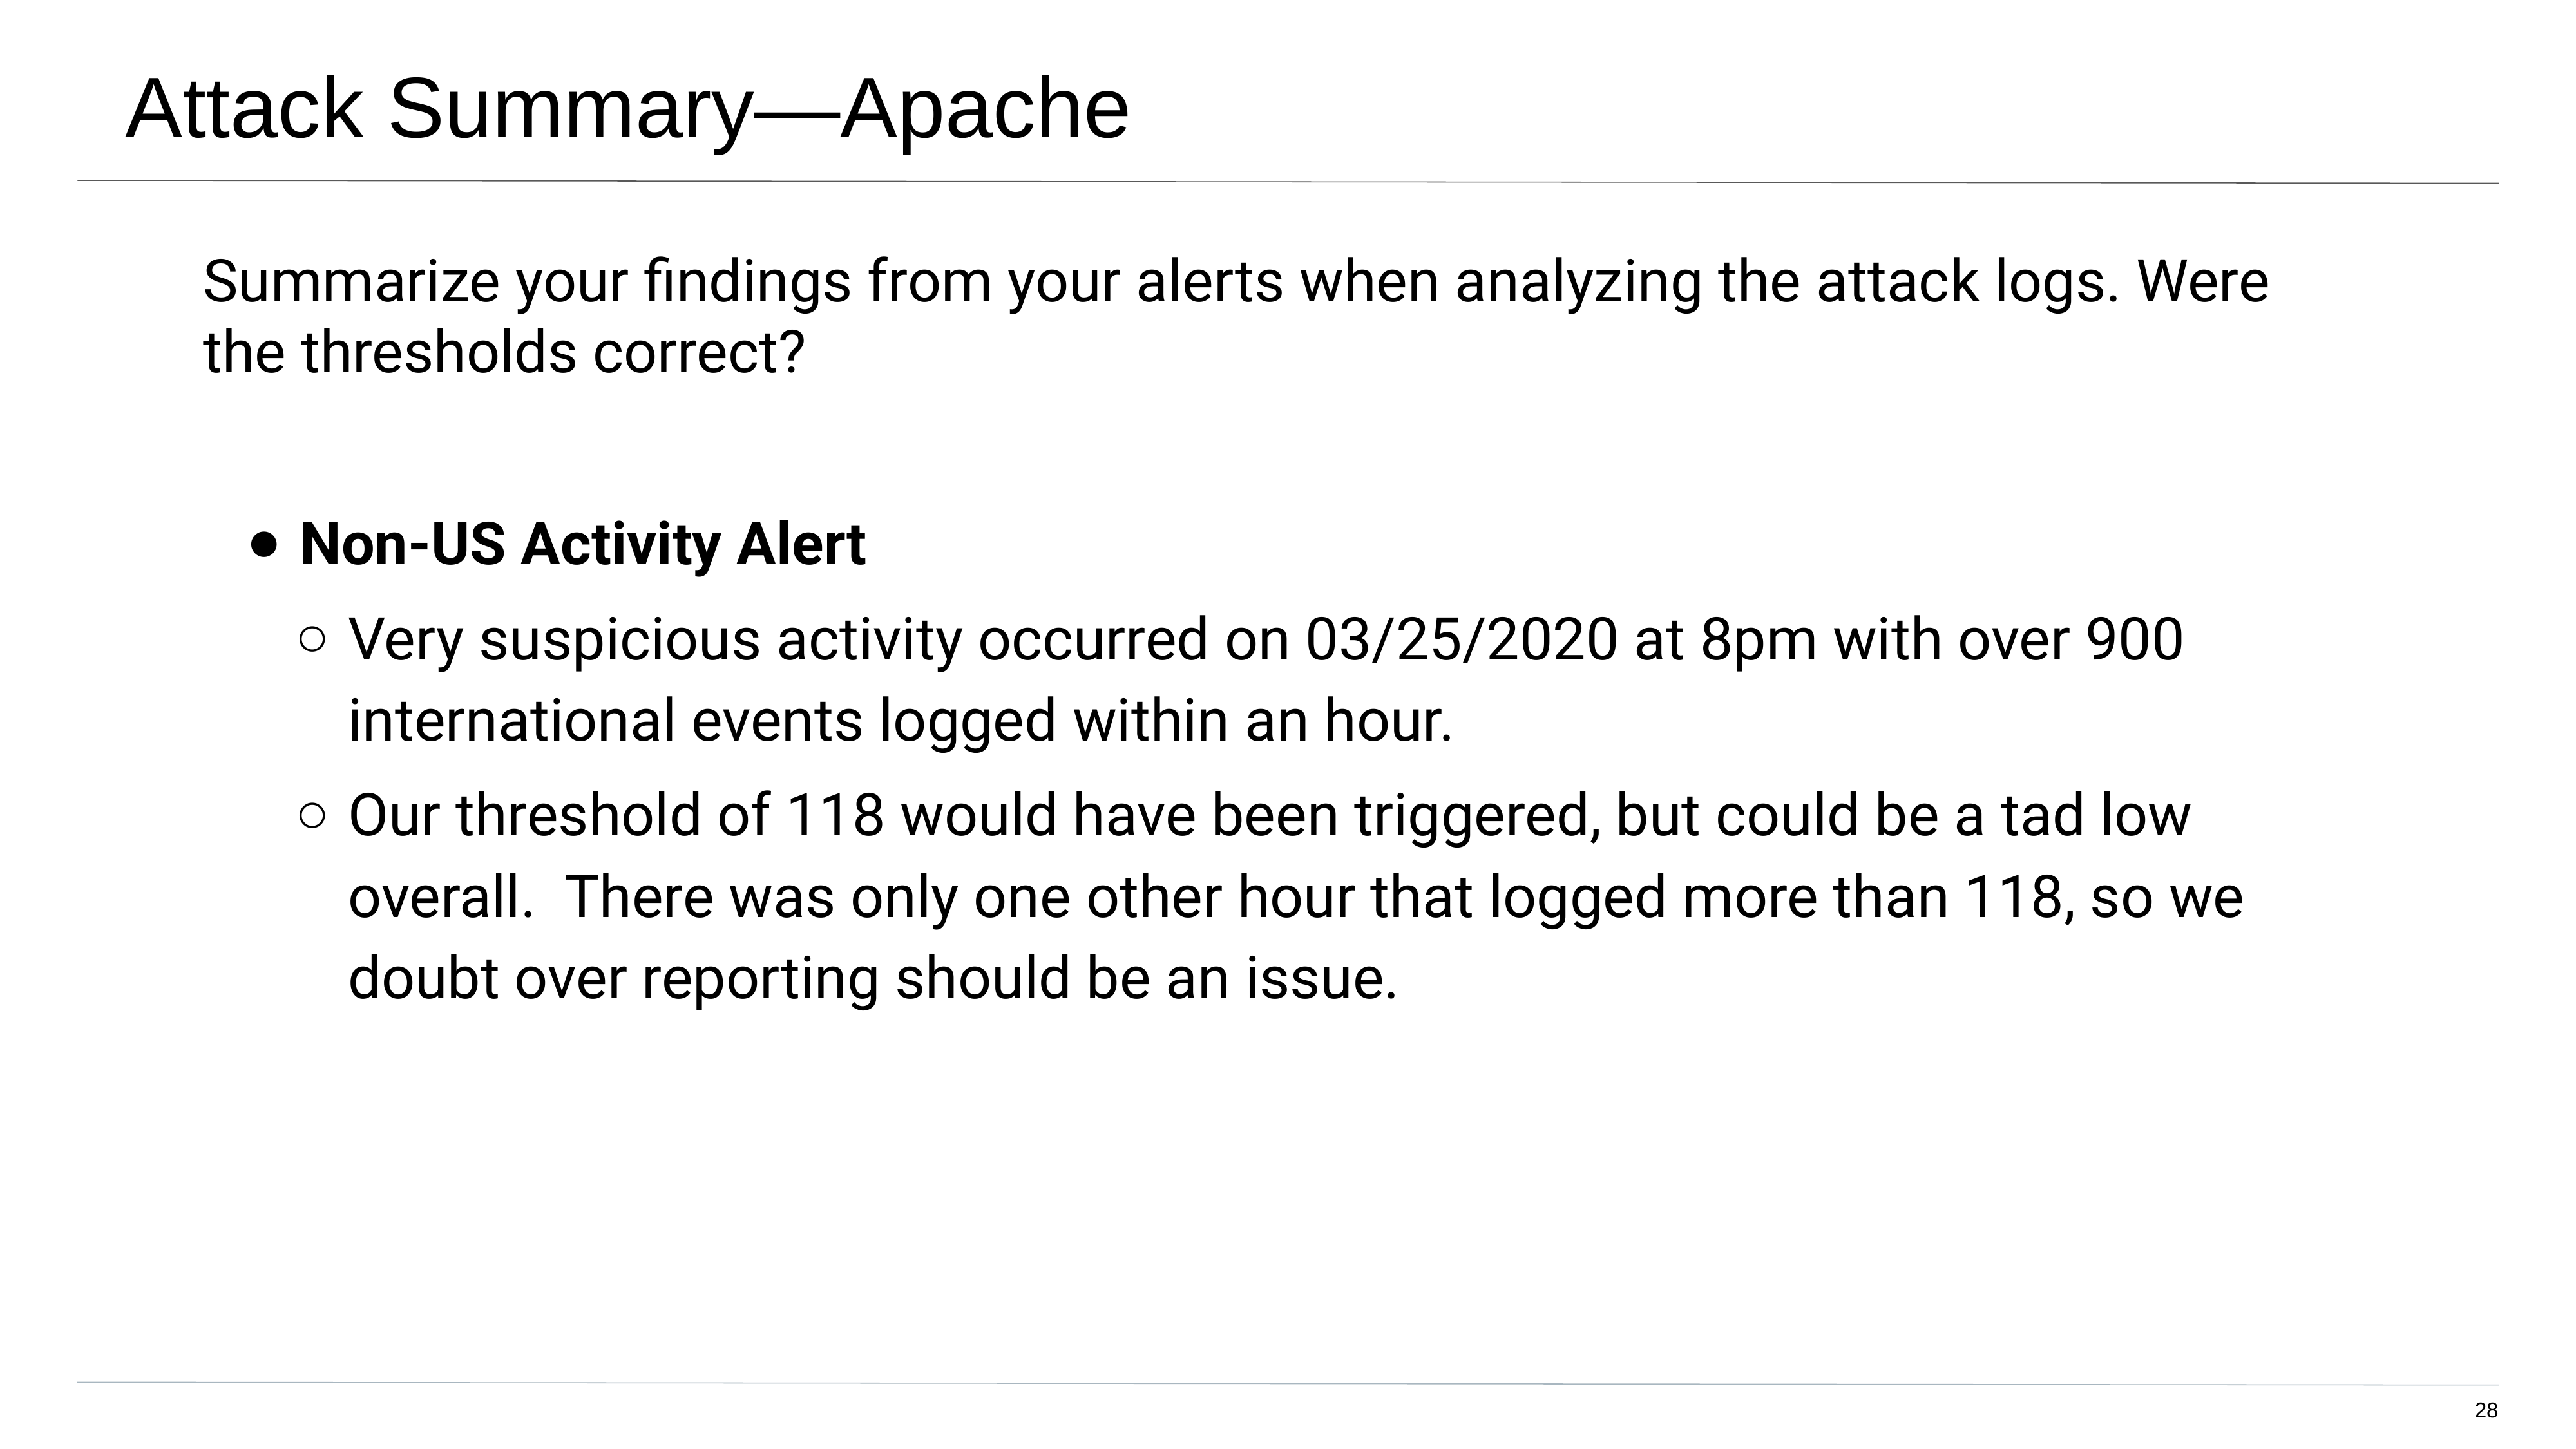

# Attack Summary—Apache
Summarize your findings from your alerts when analyzing the attack logs. Were the thresholds correct?

Non-US Activity Alert
Very suspicious activity occurred on 03/25/2020 at 8pm with over 900 international events logged within an hour.
Our threshold of 118 would have been triggered, but could be a tad low overall.  There was only one other hour that logged more than 118, so we doubt over reporting should be an issue.

28